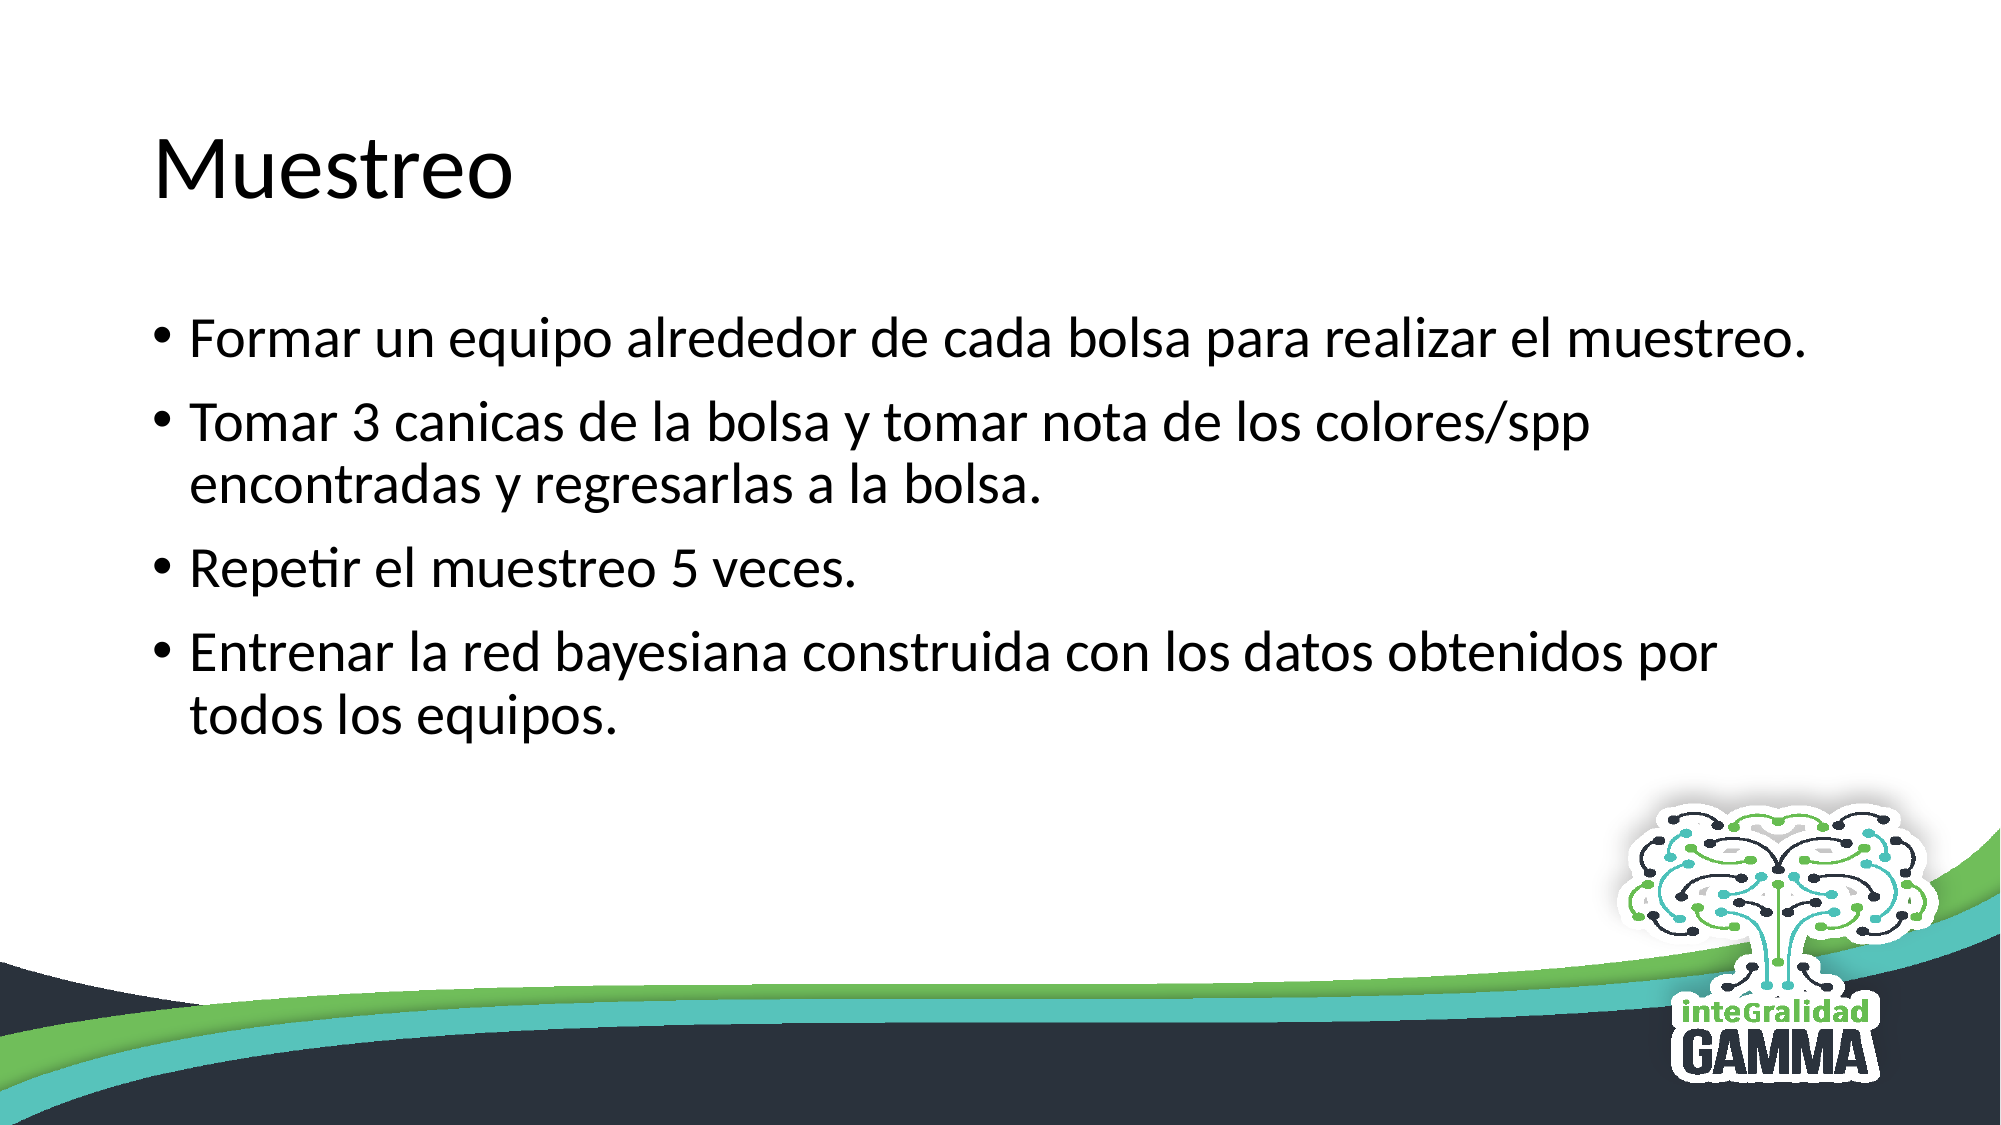

# Muestreo
Formar un equipo alrededor de cada bolsa para realizar el muestreo.
Tomar 3 canicas de la bolsa y tomar nota de los colores/spp encontradas y regresarlas a la bolsa.
Repetir el muestreo 5 veces.
Entrenar la red bayesiana construida con los datos obtenidos por todos los equipos.